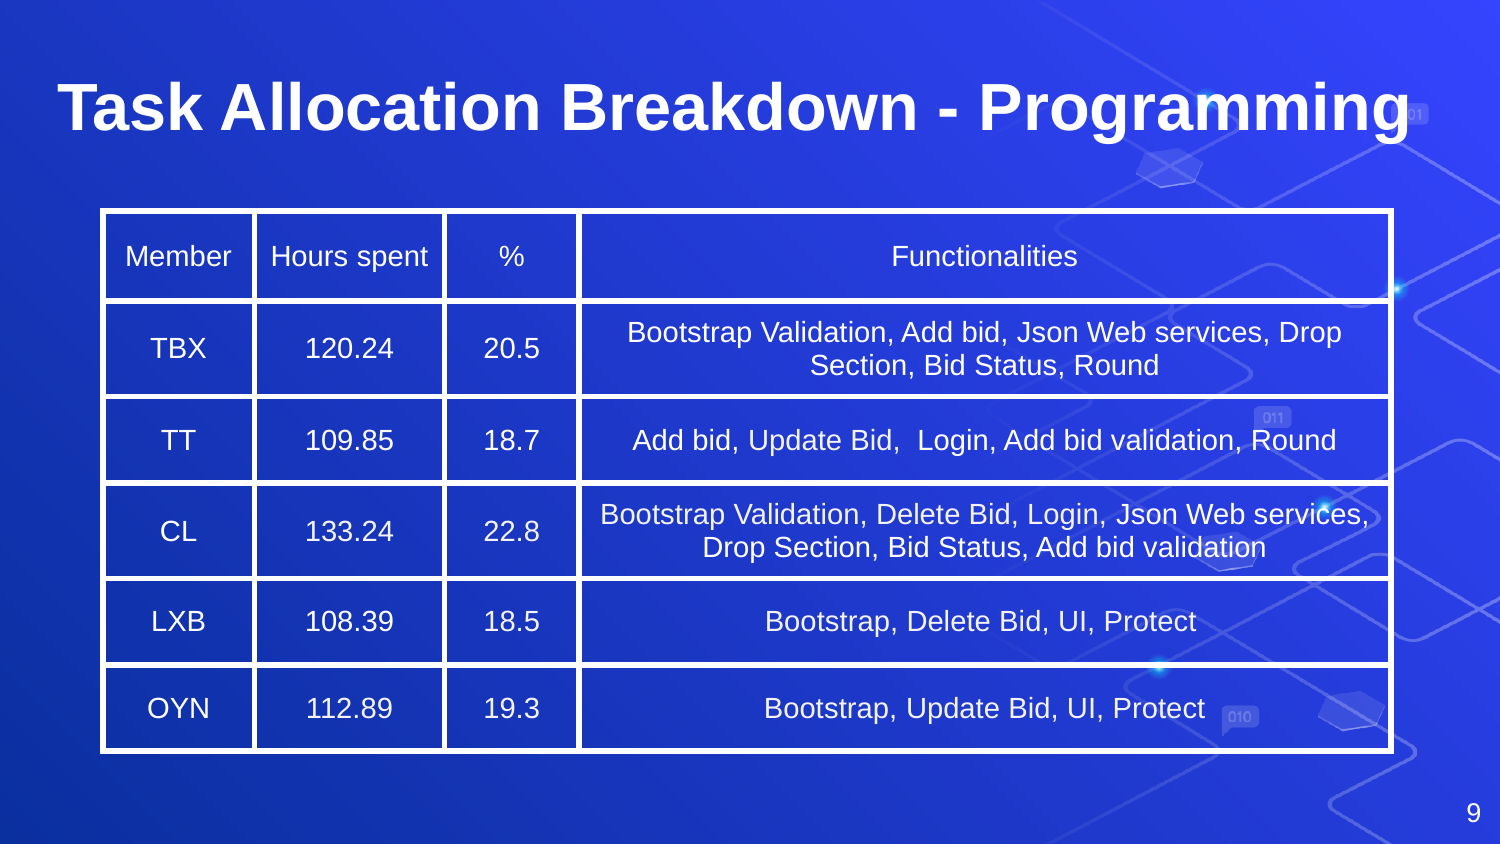

# Task Allocation Breakdown - Programming
| Member | Hours spent | % | Functionalities |
| --- | --- | --- | --- |
| TBX | 120.24 | 20.5 | Bootstrap Validation, Add bid, Json Web services, Drop Section, Bid Status, Round |
| TT | 109.85 | 18.7 | Add bid, Update Bid, Login, Add bid validation, Round |
| CL | 133.24 | 22.8 | Bootstrap Validation, Delete Bid, Login, Json Web services, Drop Section, Bid Status, Add bid validation |
| LXB | 108.39 | 18.5 | Bootstrap, Delete Bid, UI, Protect |
| OYN | 112.89 | 19.3 | Bootstrap, Update Bid, UI, Protect |
9